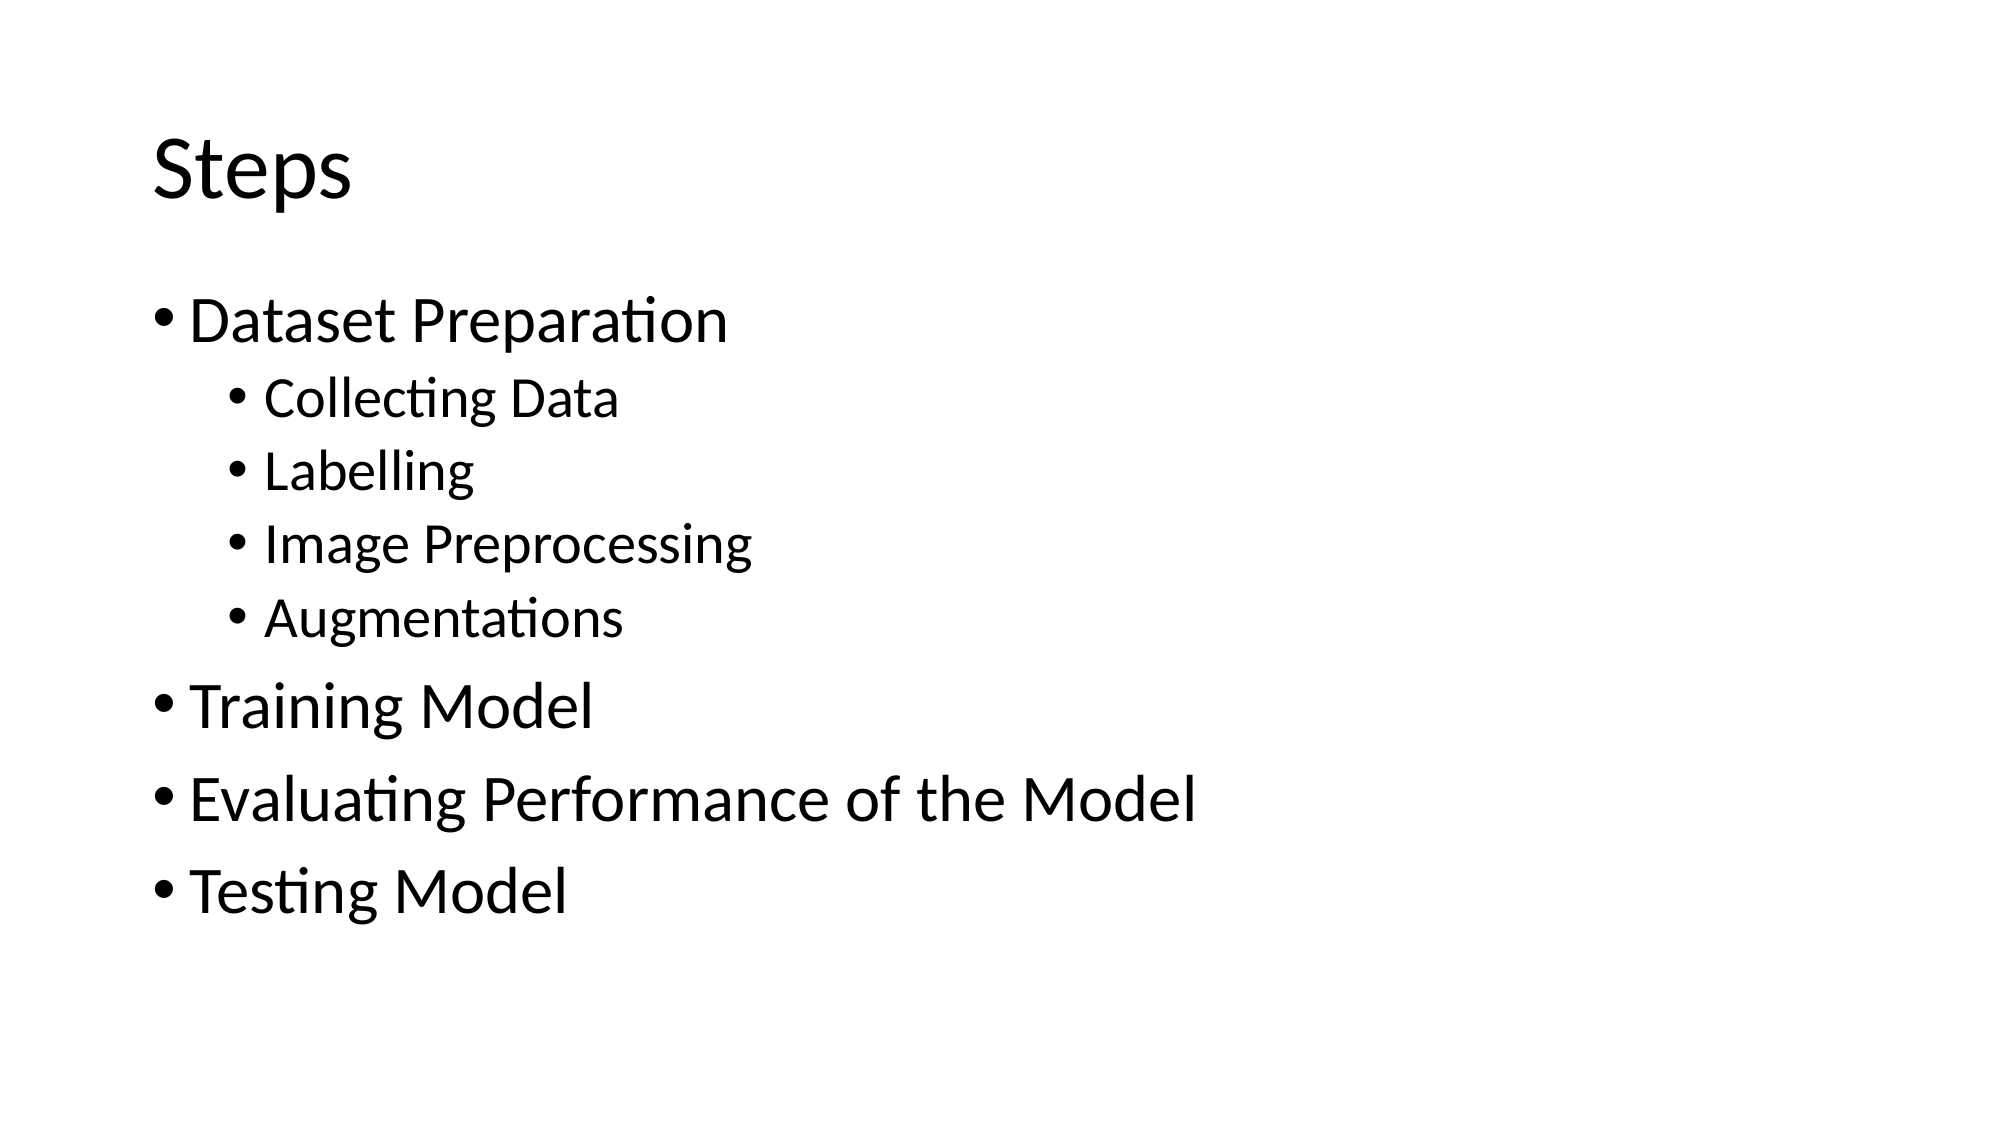

# Steps
Dataset Preparation
Collecting Data
Labelling
Image Preprocessing
Augmentations
Training Model
Evaluating Performance of the Model
Testing Model